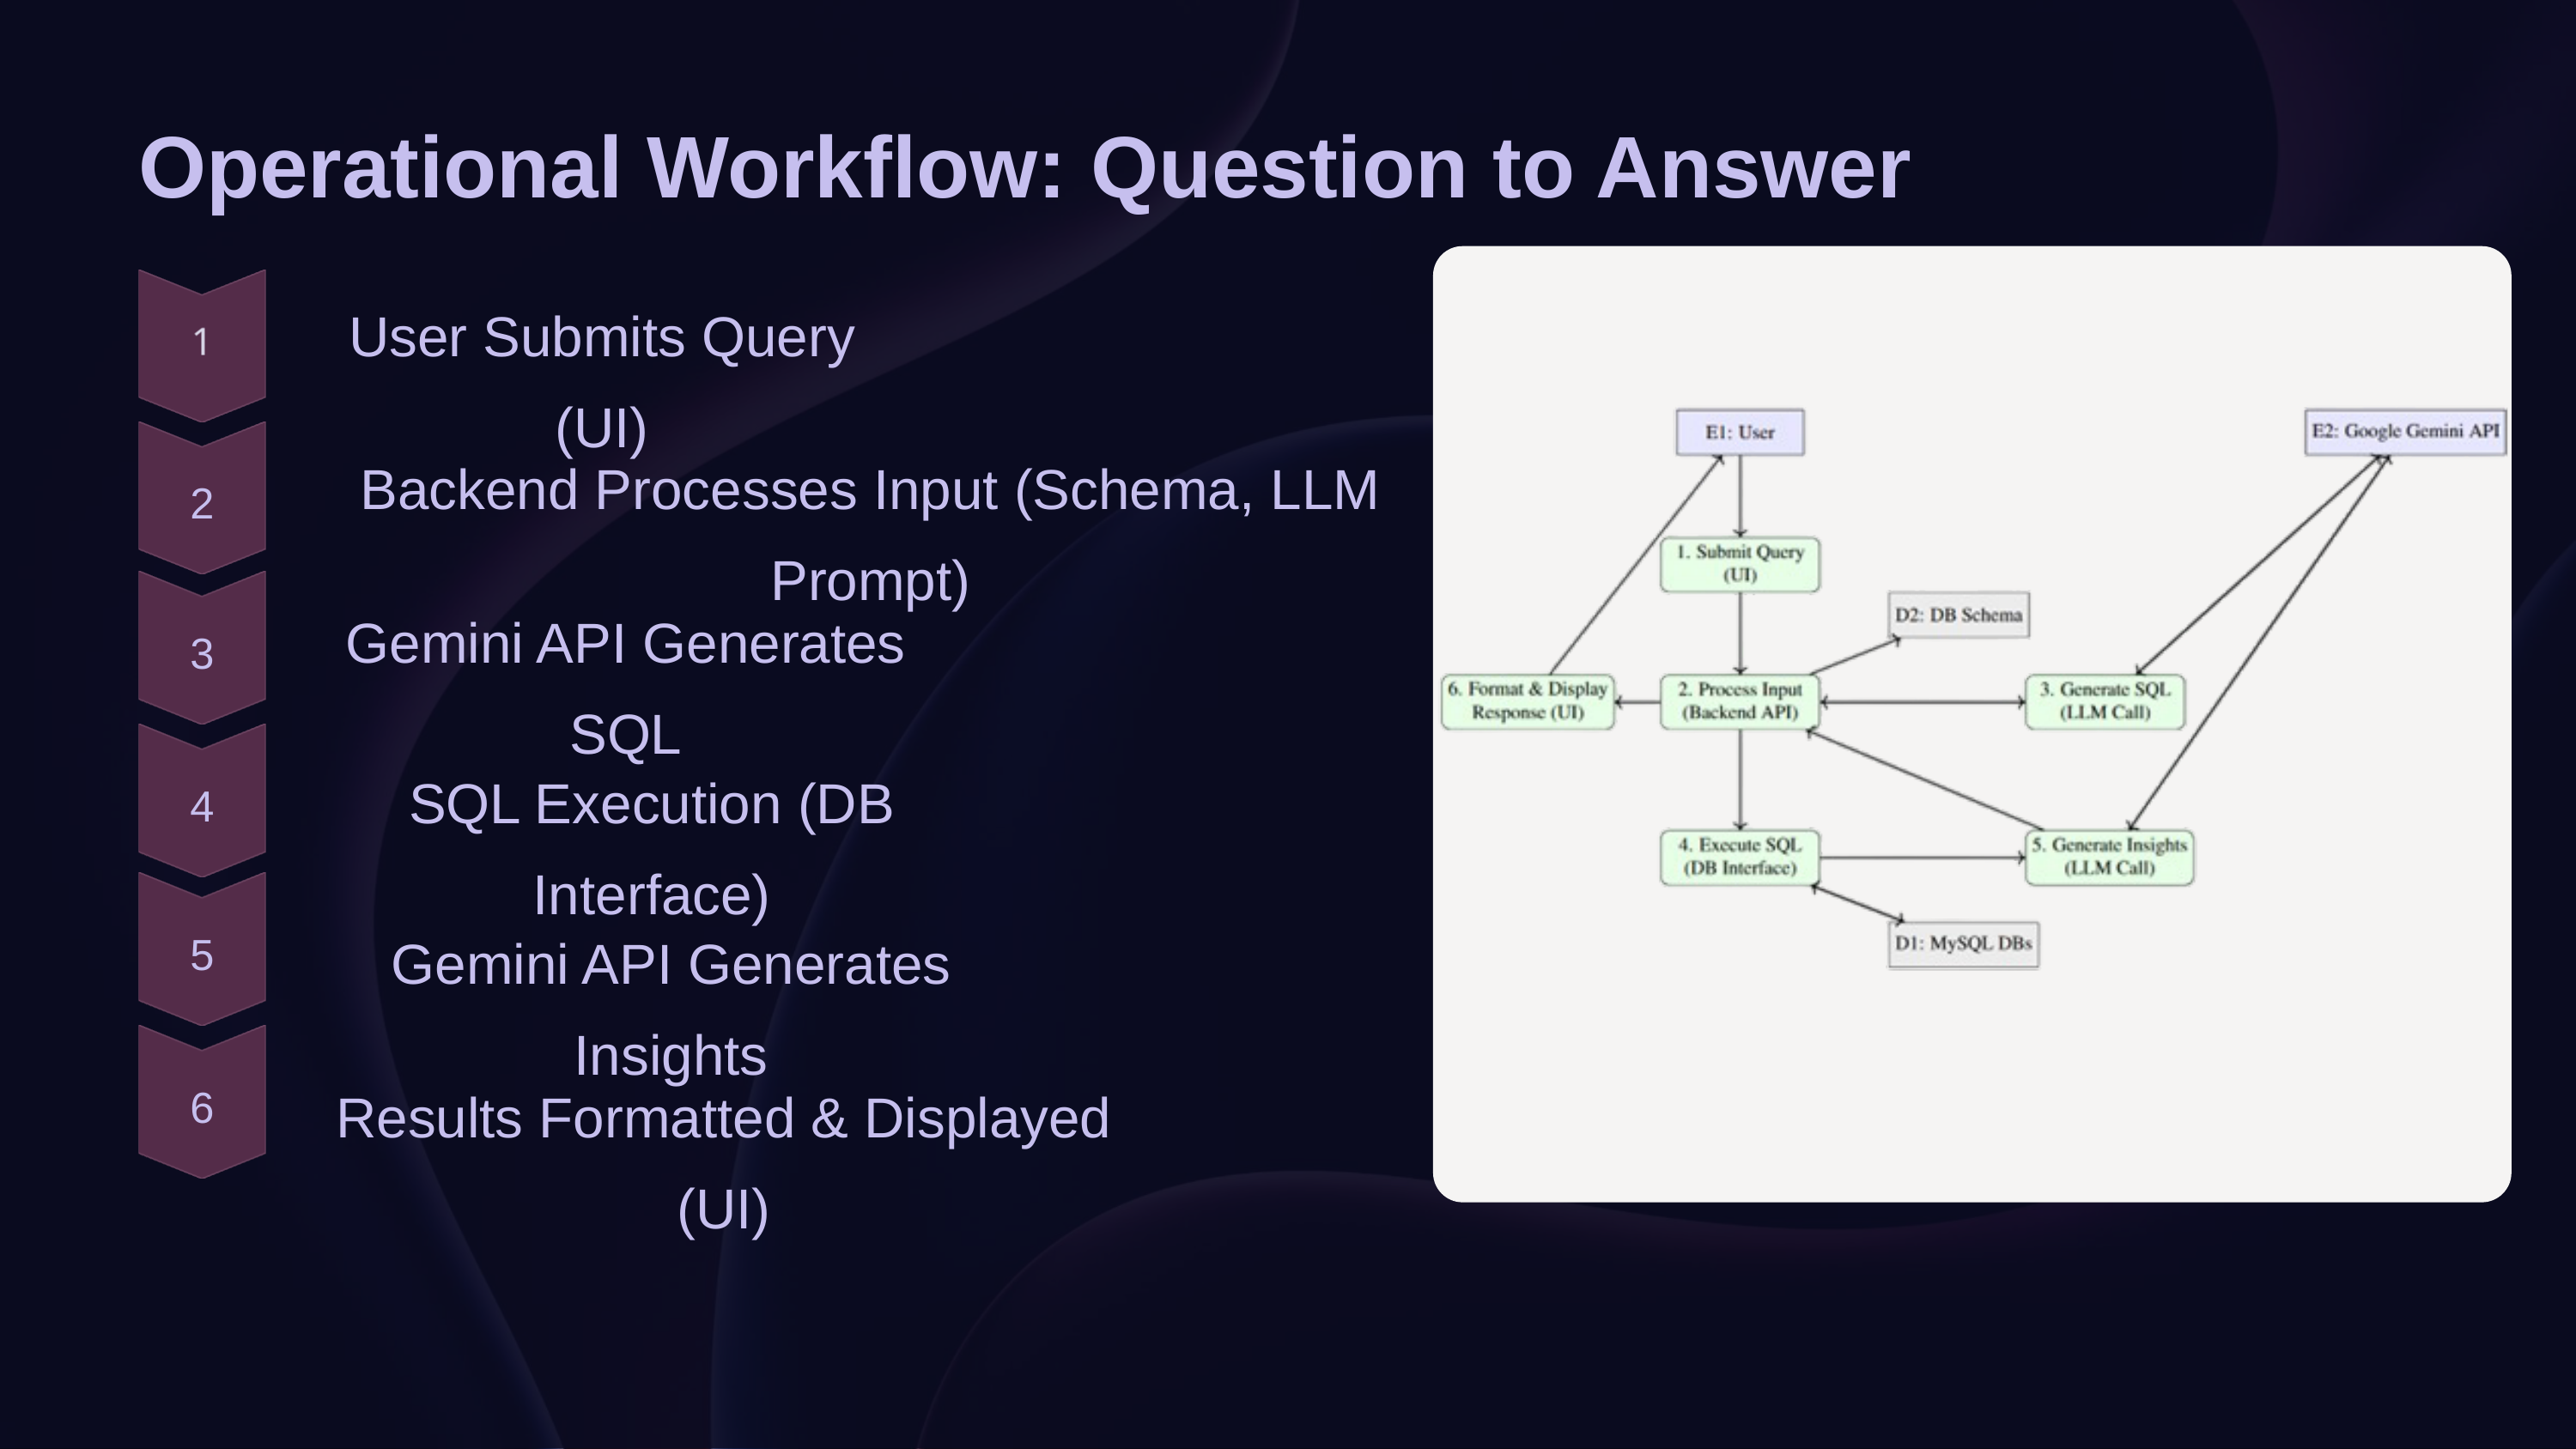

Operational Workflow: Question to Answer

User Submits Query (UI)

Backend Processes Input (Schema, LLM Prompt)

2

Gemini API Generates SQL
3

SQL Execution (DB Interface)
4

Gemini API Generates Insights
5

Results Formatted & Displayed (UI)
6